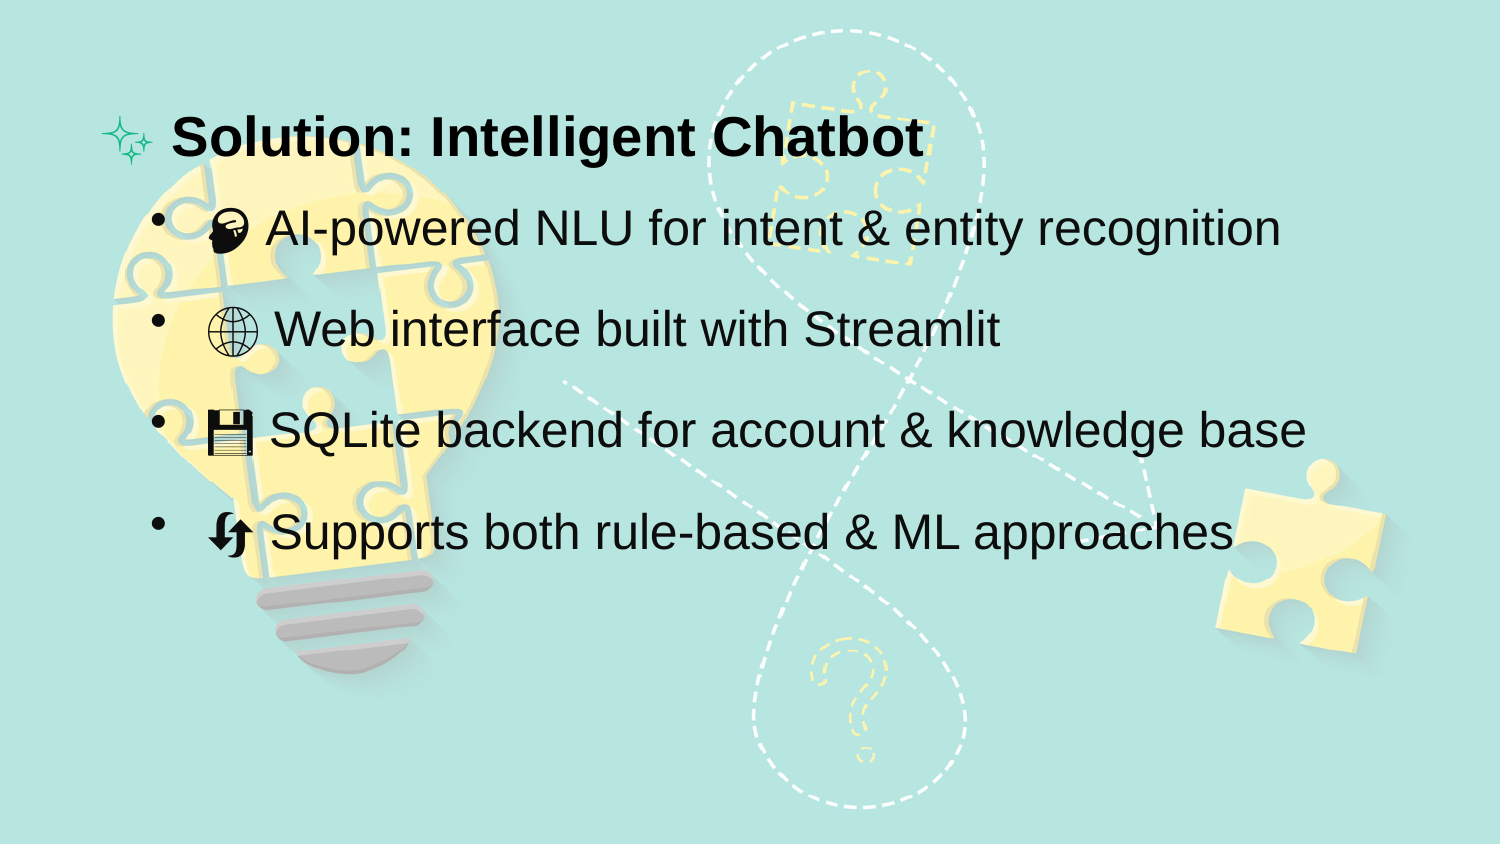

✨ Solution: Intelligent Chatbot
🧠 AI-powered NLU for intent & entity recognition

🌐 Web interface built with Streamlit

💾 SQLite backend for account & knowledge base

🔄 Supports both rule-based & ML approaches